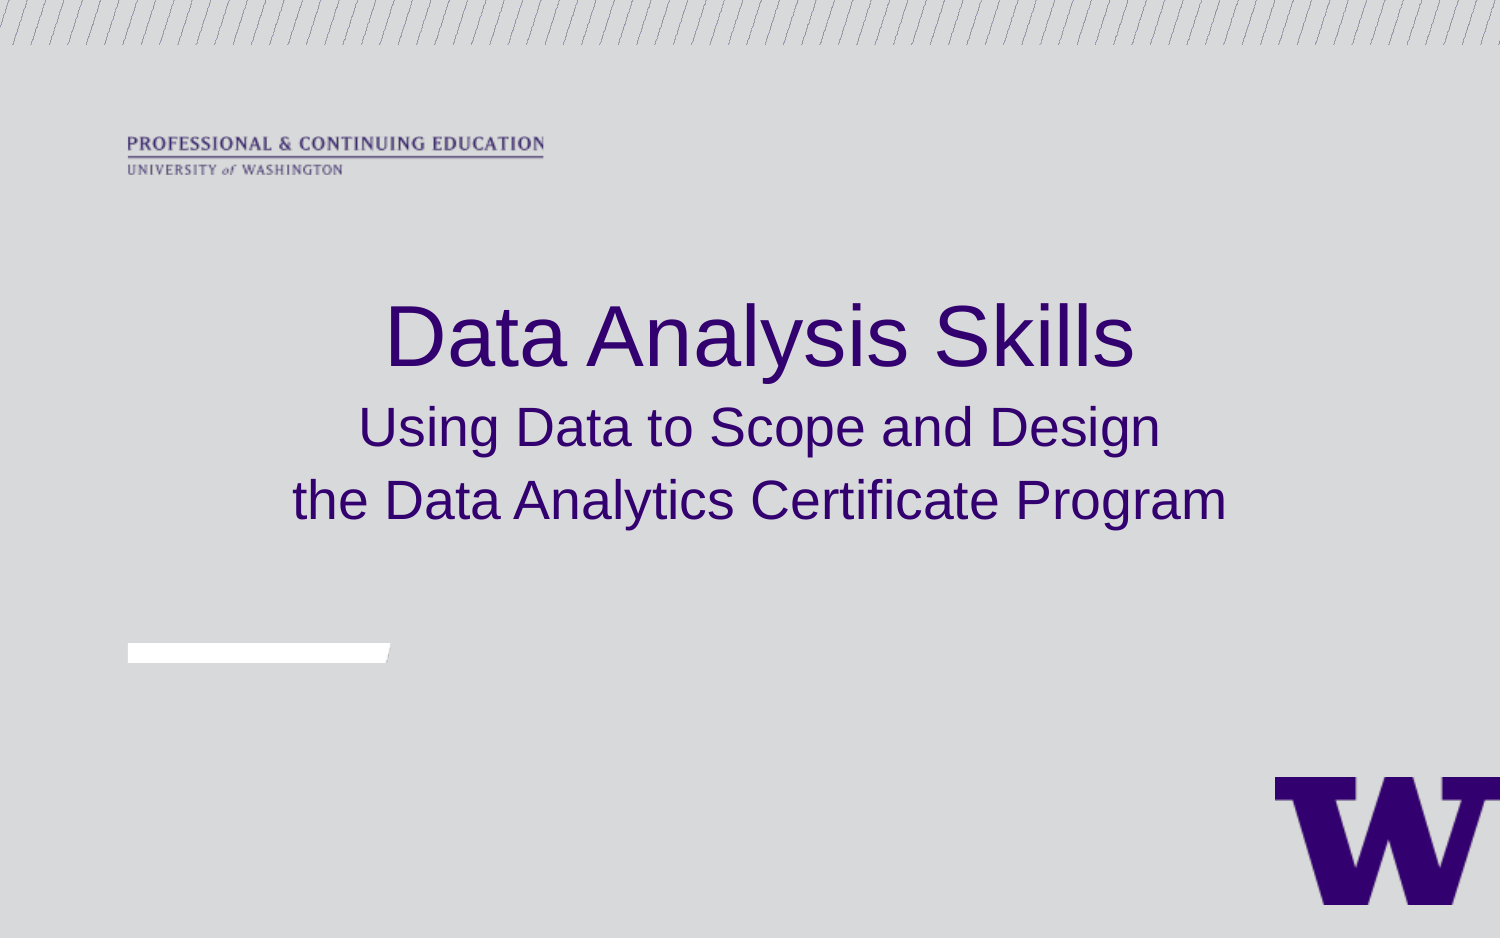

Data Analysis Skills
Using Data to Scope and Design
the Data Analytics Certificate Program